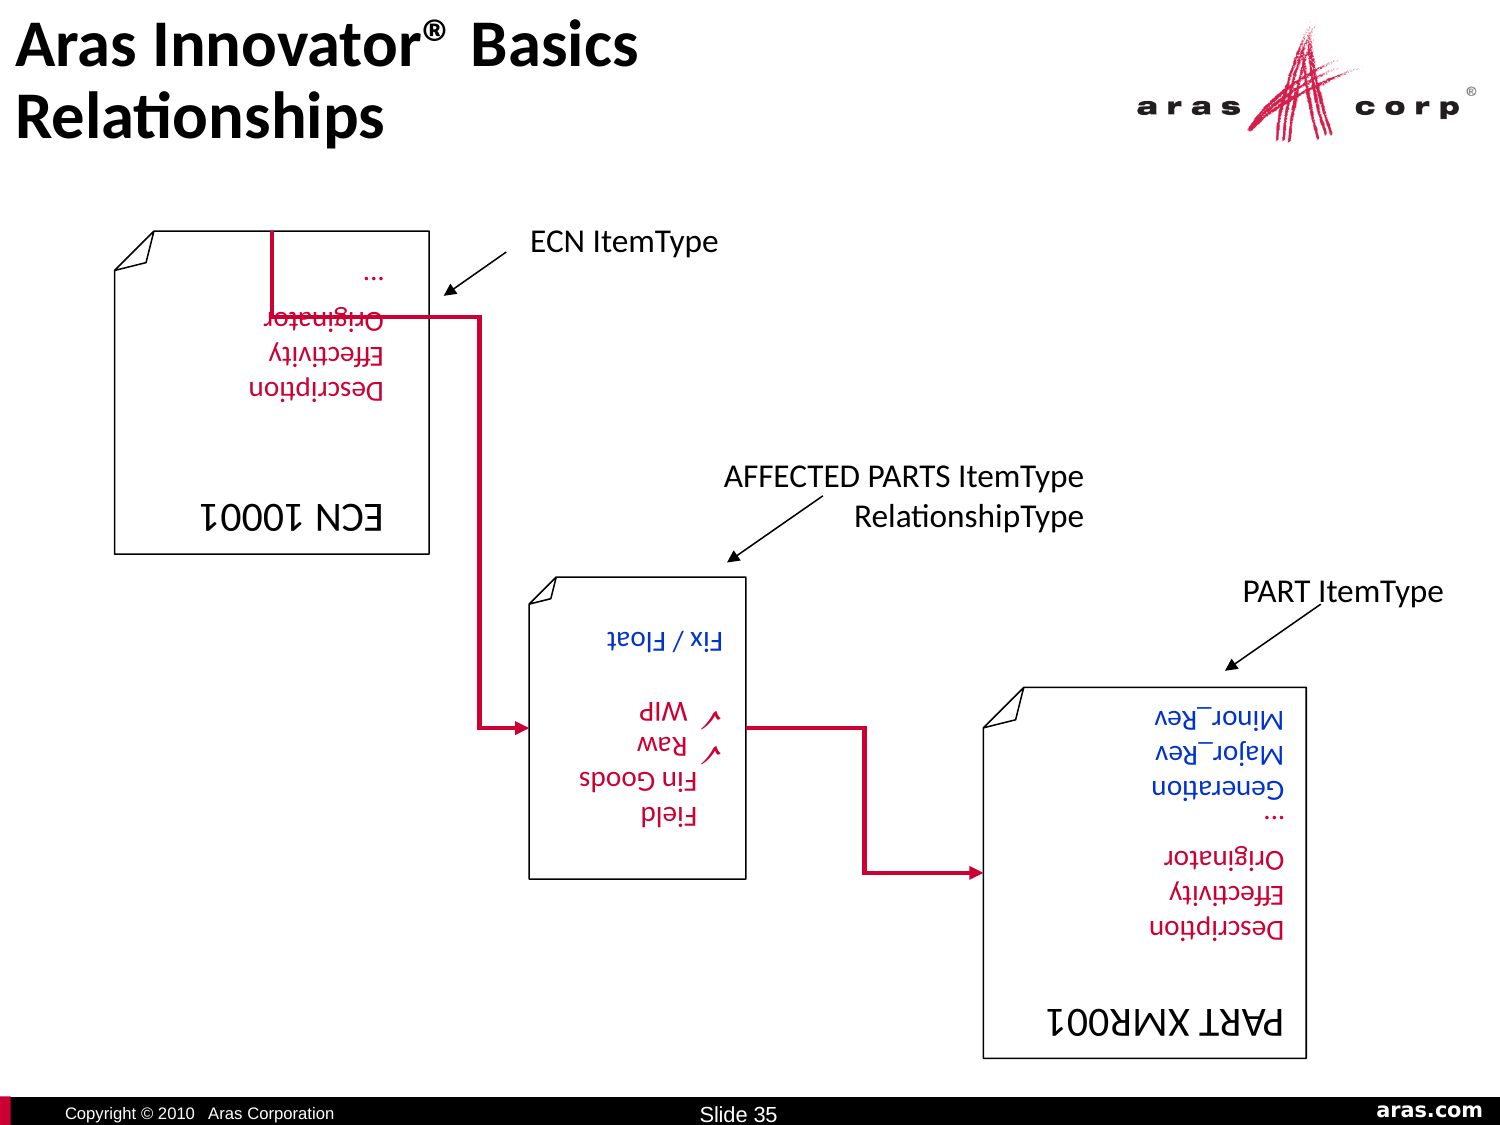

# Aras Innovator® Basics Relationships
ECN ItemType
ECN 10001

Description
Effectivity
Originator
…

AFFECTED PARTS ItemType
RelationshipType

PART ItemType

    Field
    Fin Goods
Raw
WIP

Fix / Float
PART XMR001

Description
Effectivity
Originator
…
Generation
Major_Rev
Minor_Rev
Slide 35